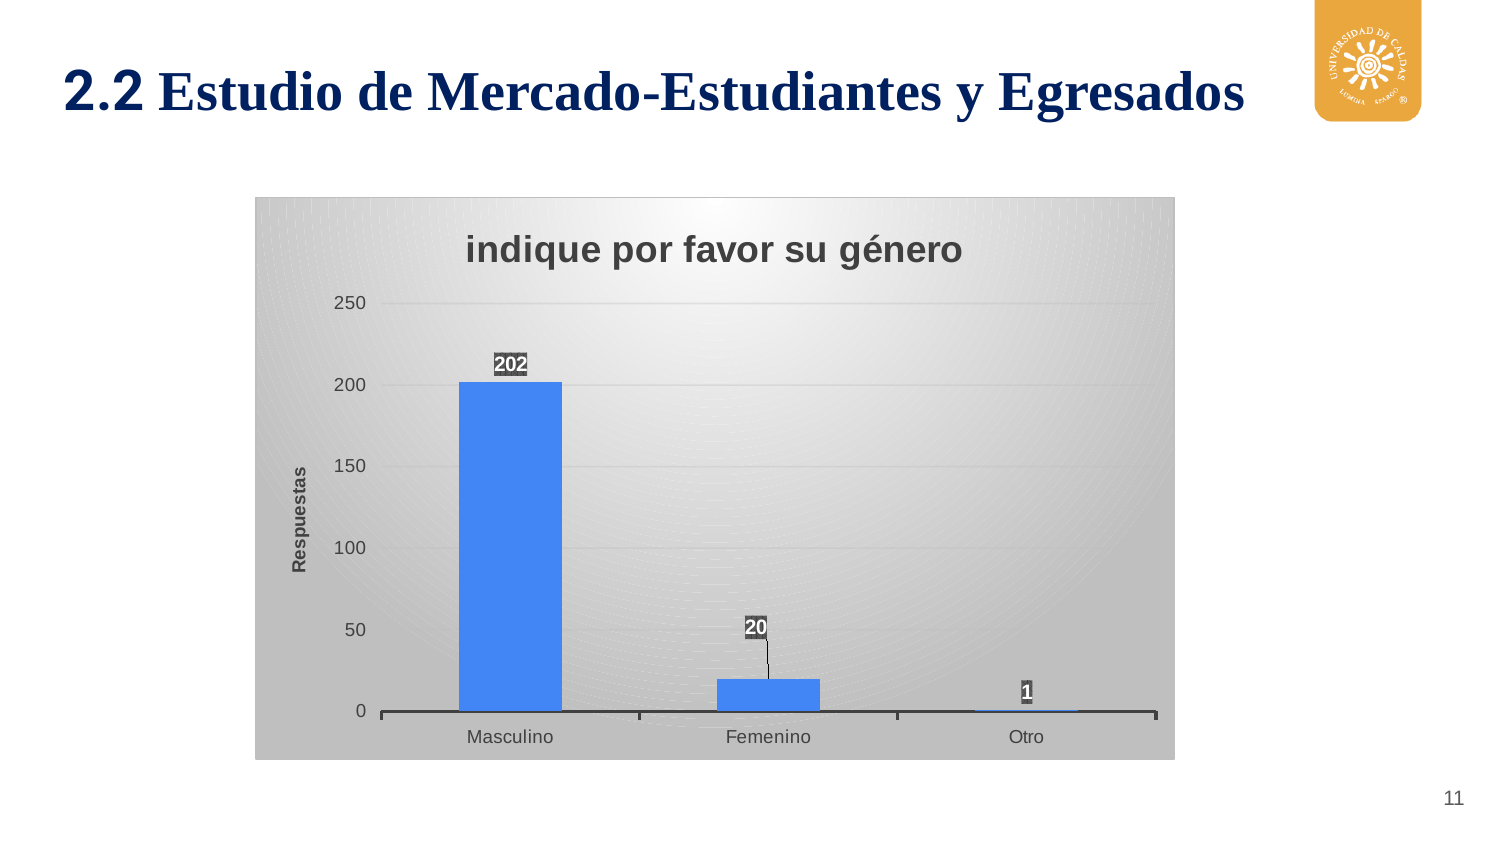

2.2 Estudio de Mercado-Estudiantes y Egresados

### Chart: indique por favor su género

| Category | Total |
|---|---|
| Masculino | 202.0 |
| Femenino | 20.0 |
| Otro | 1.0 |
11